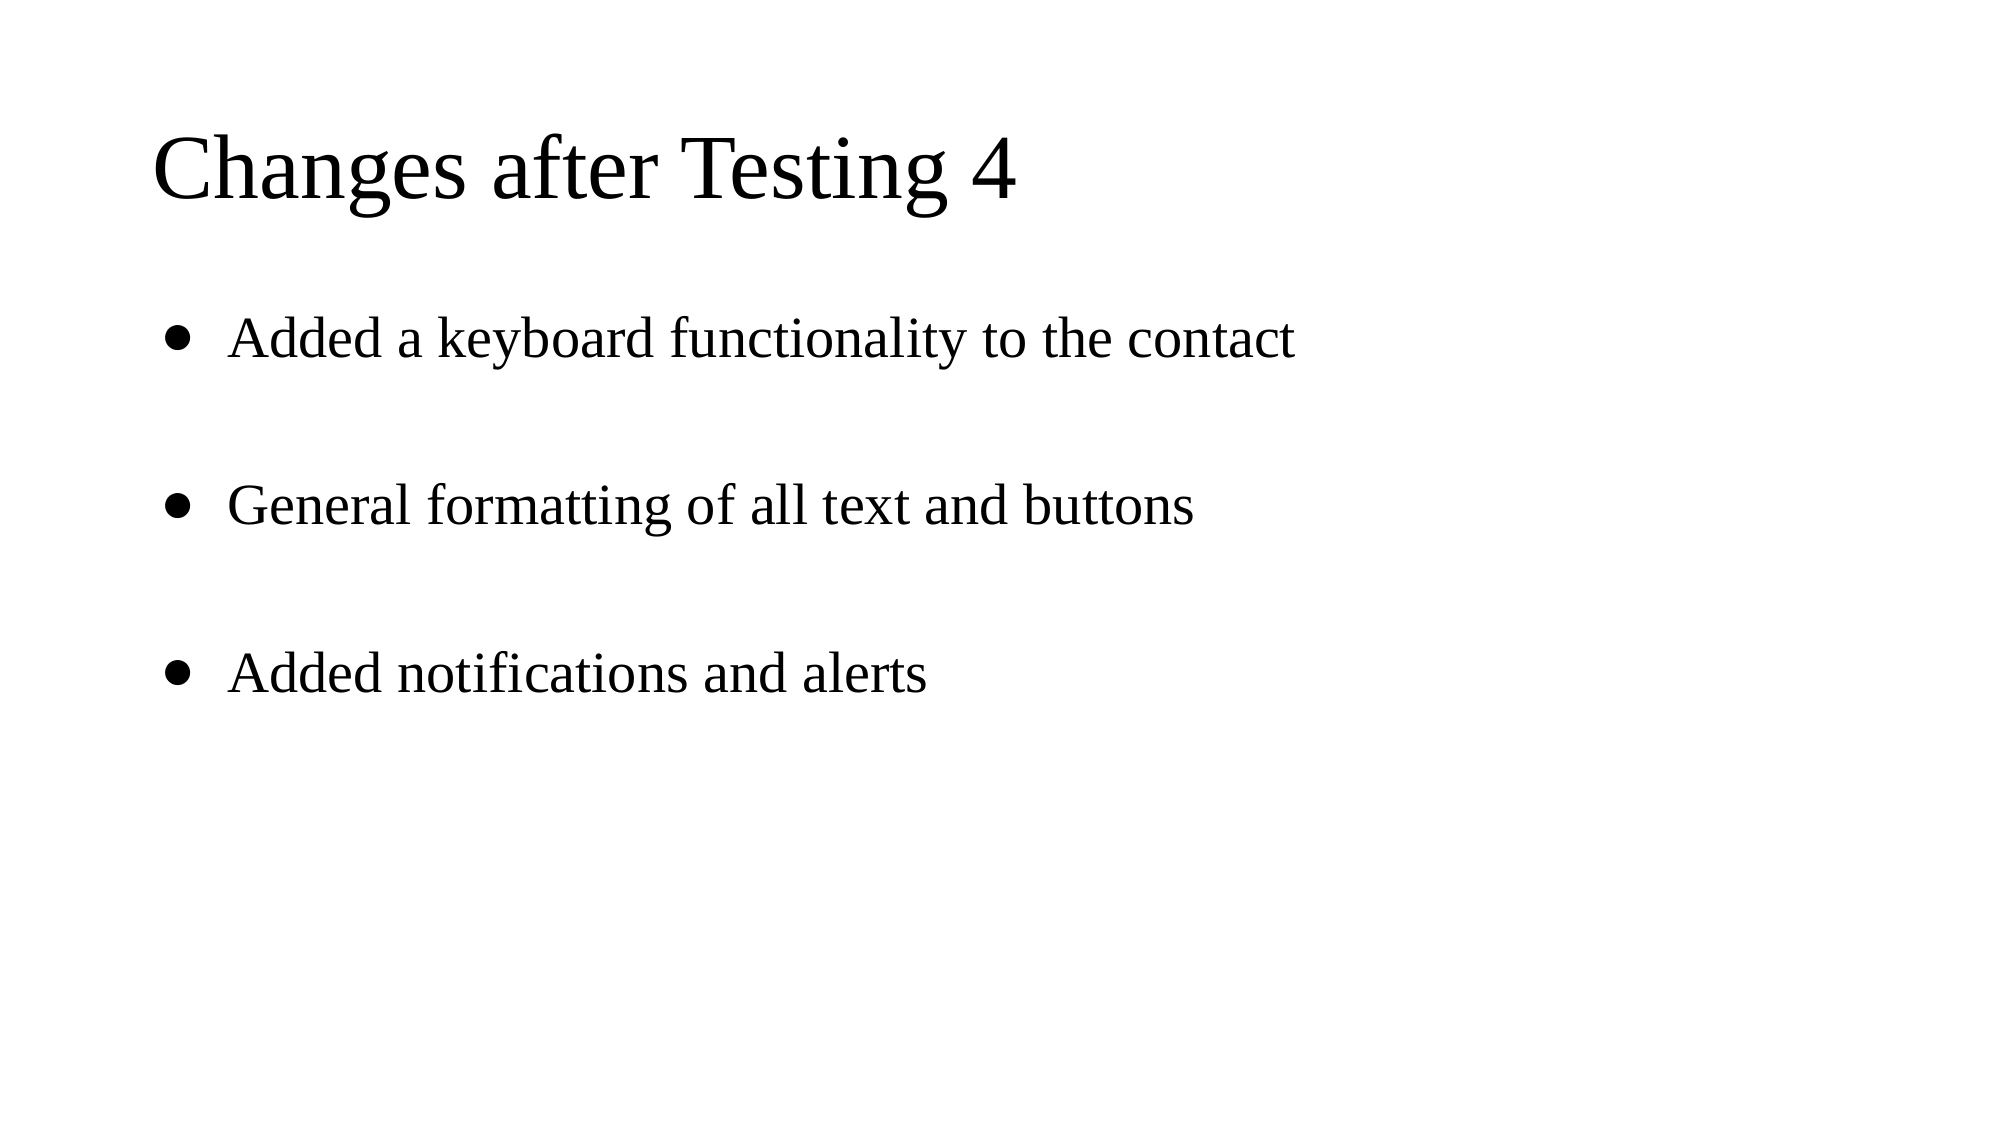

# Changes after Testing 4
Added a keyboard functionality to the contact

General formatting of all text and buttons

Added notifications and alerts